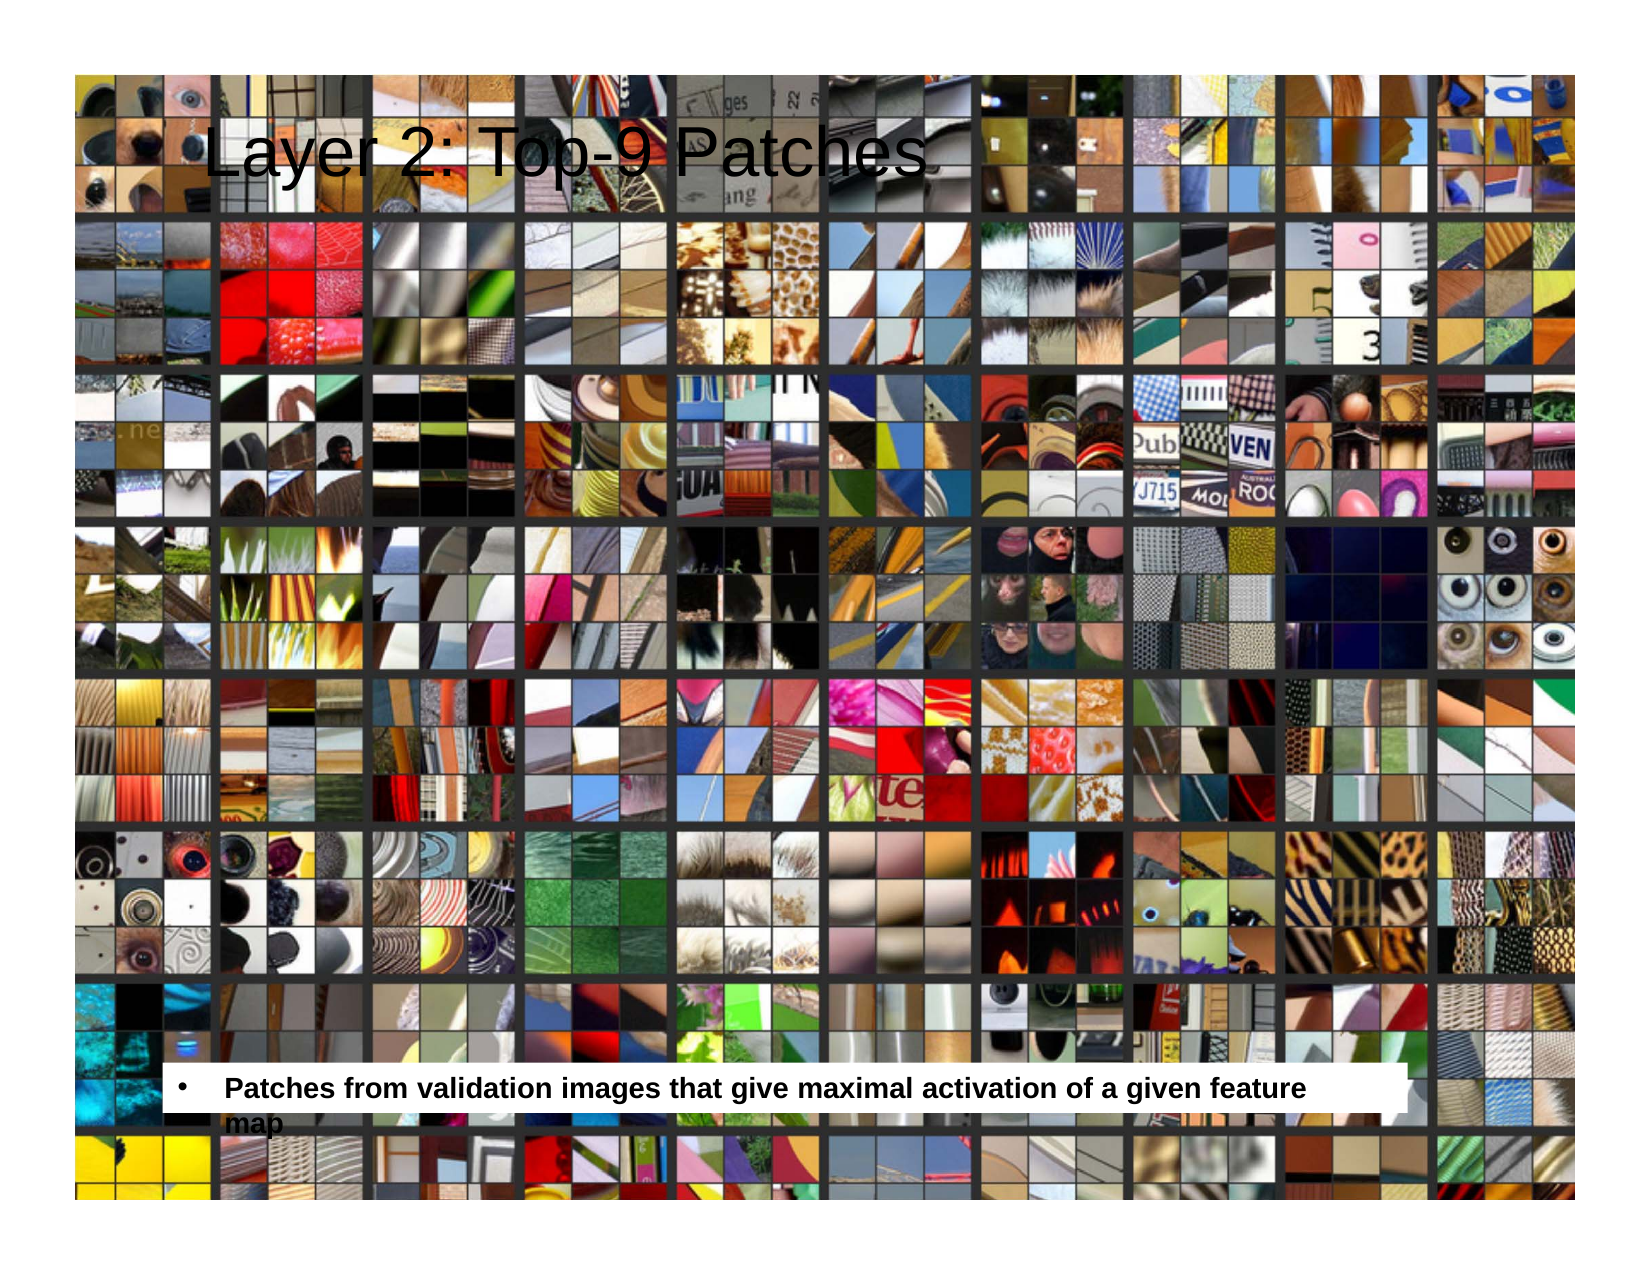

# Layer 2: Top-9 Patches

Patches from validation images that give maximal activation of a given feature map